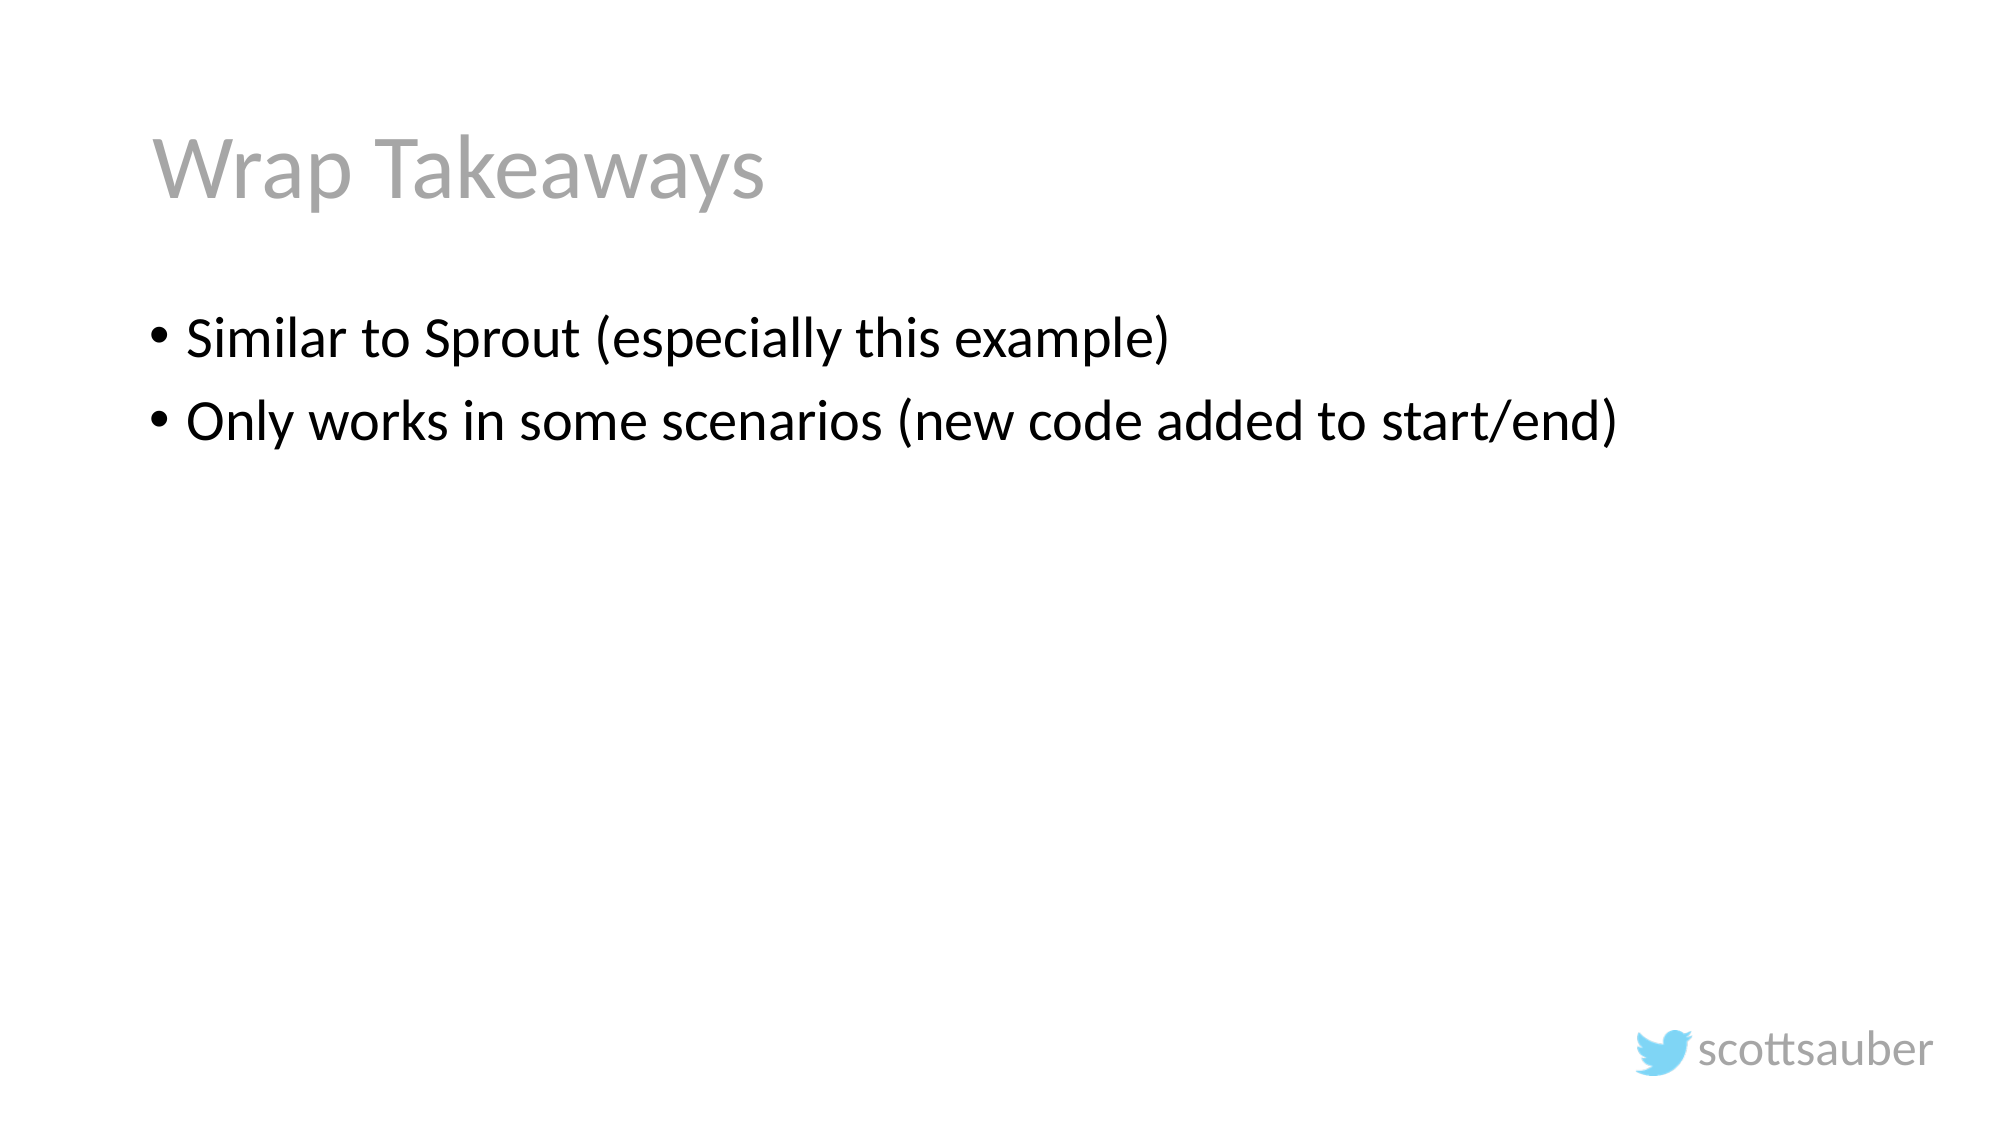

# Wrap Takeaways
Similar to Sprout (especially this example)
Only works in some scenarios (new code added to start/end)

scottsauber